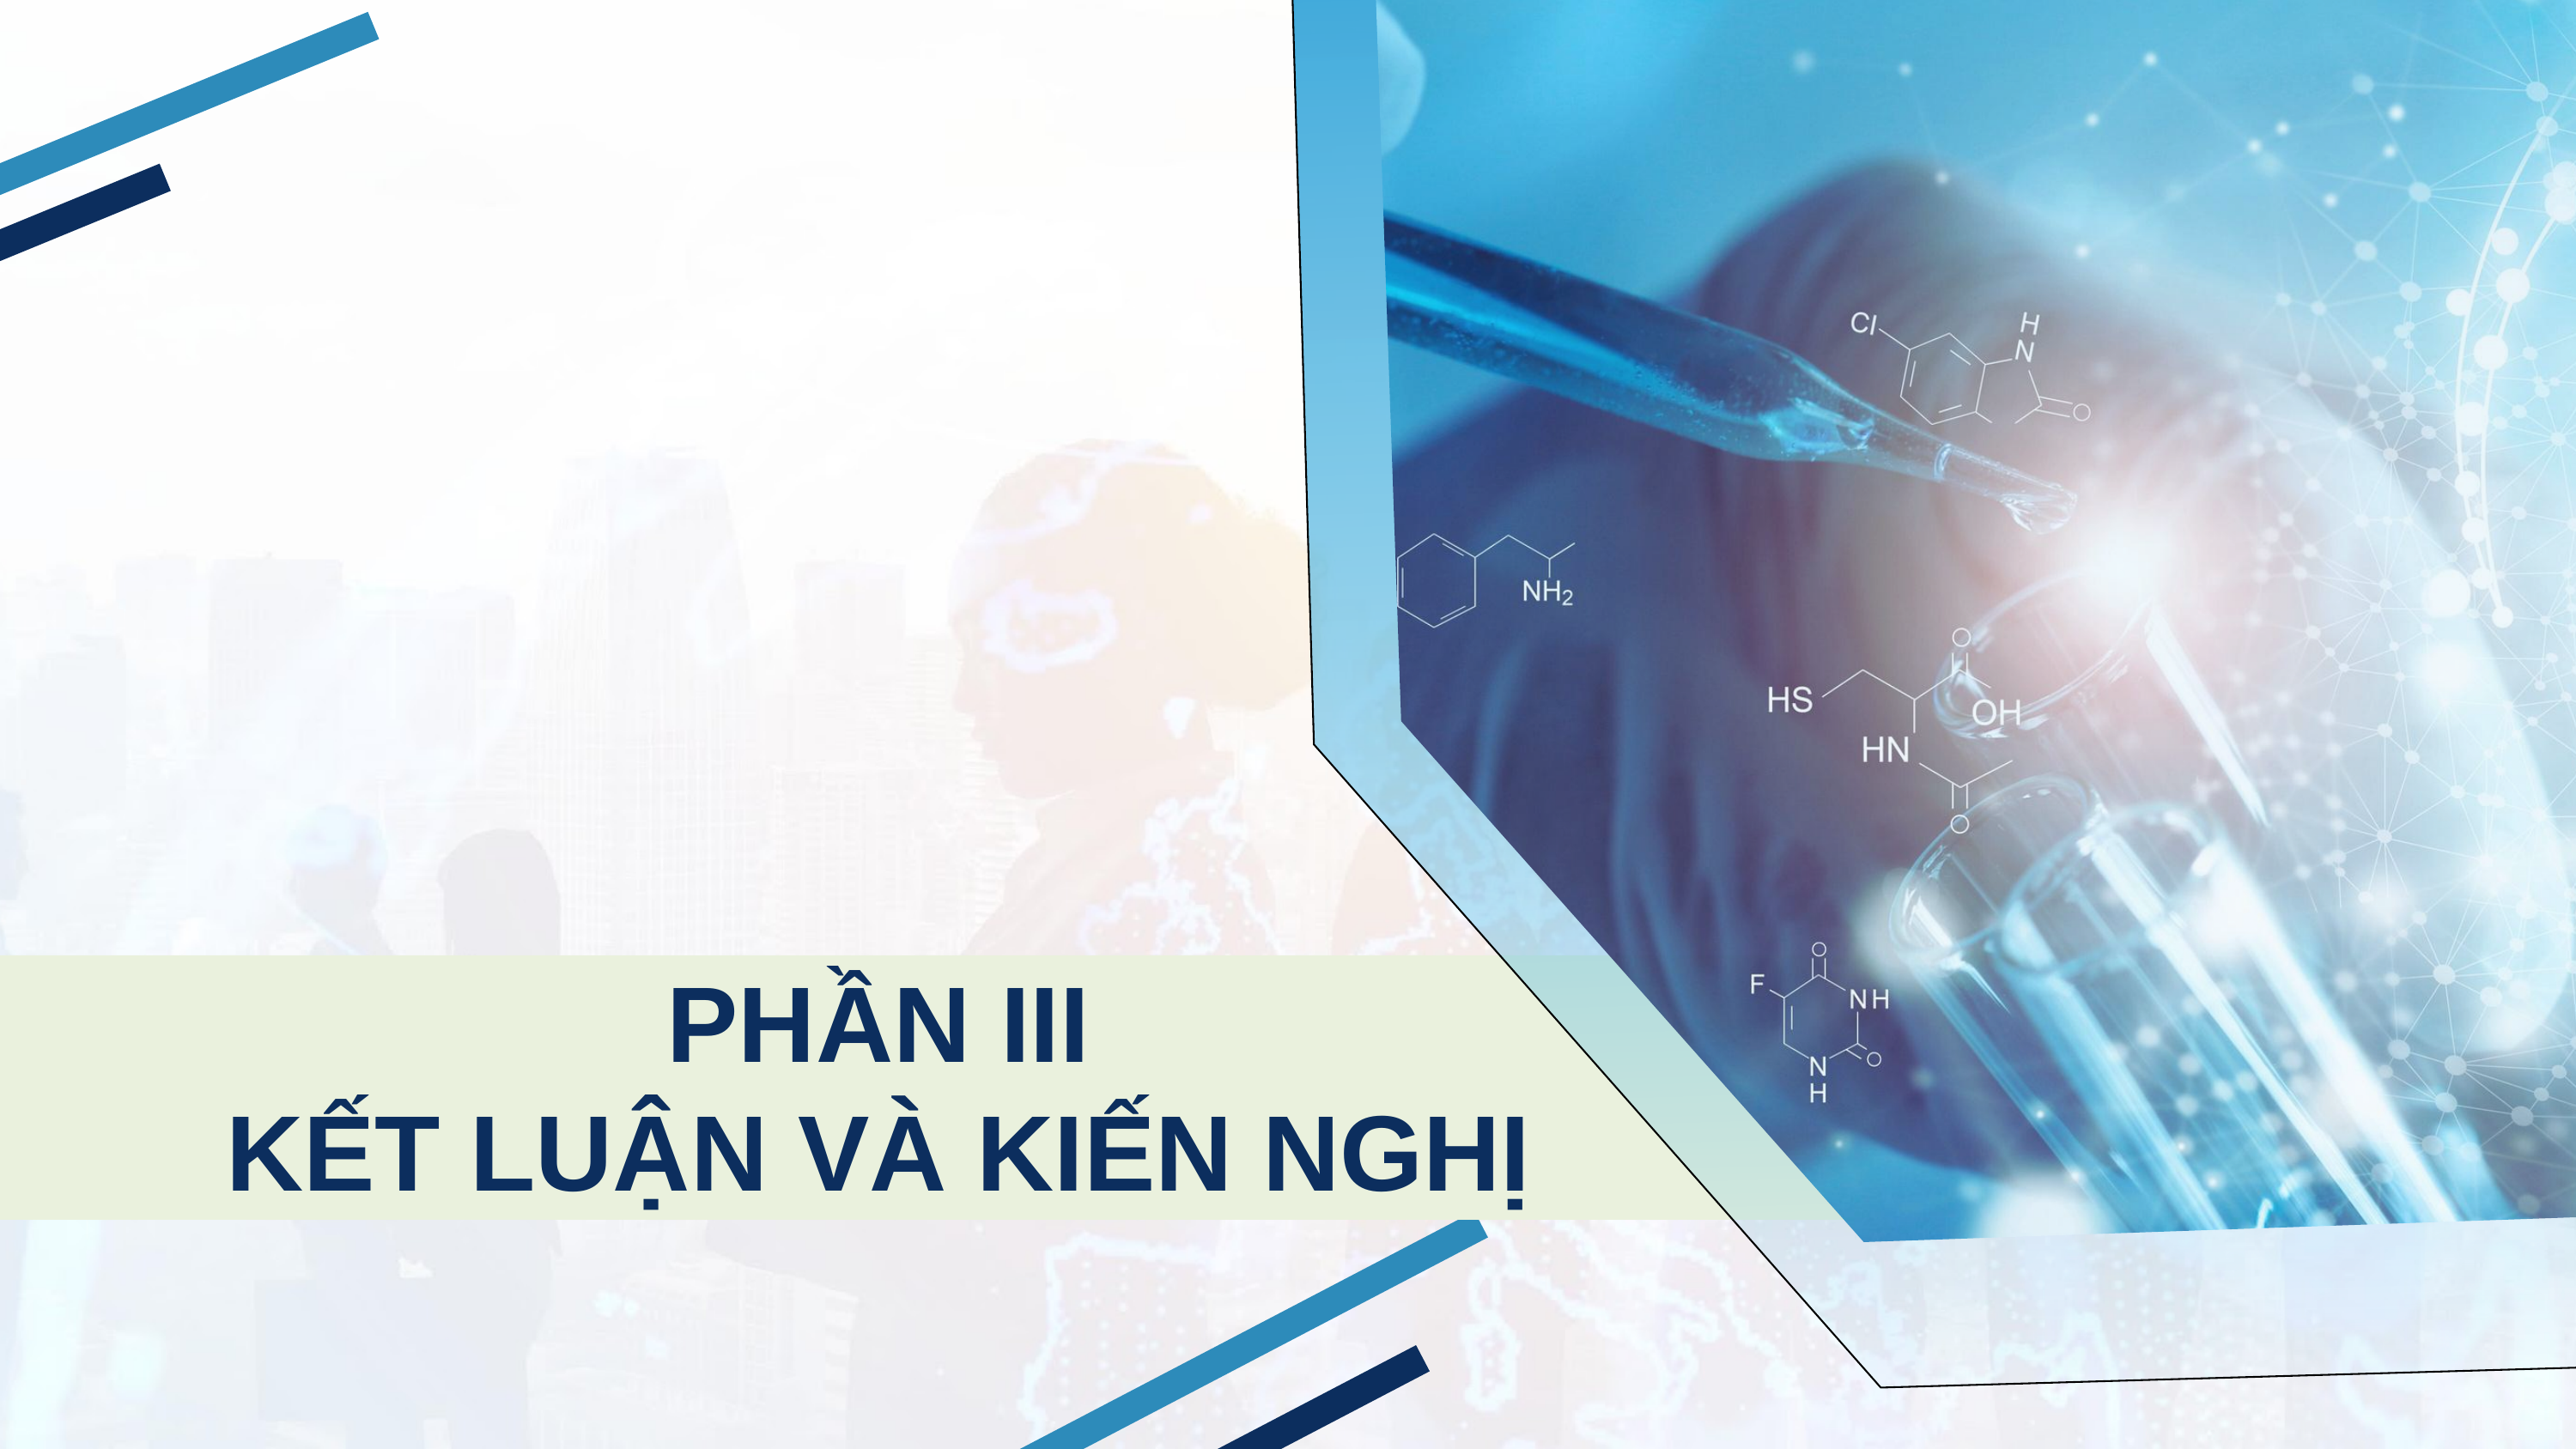

PHẦN III
KẾT LUẬN VÀ KIẾN NGHỊ